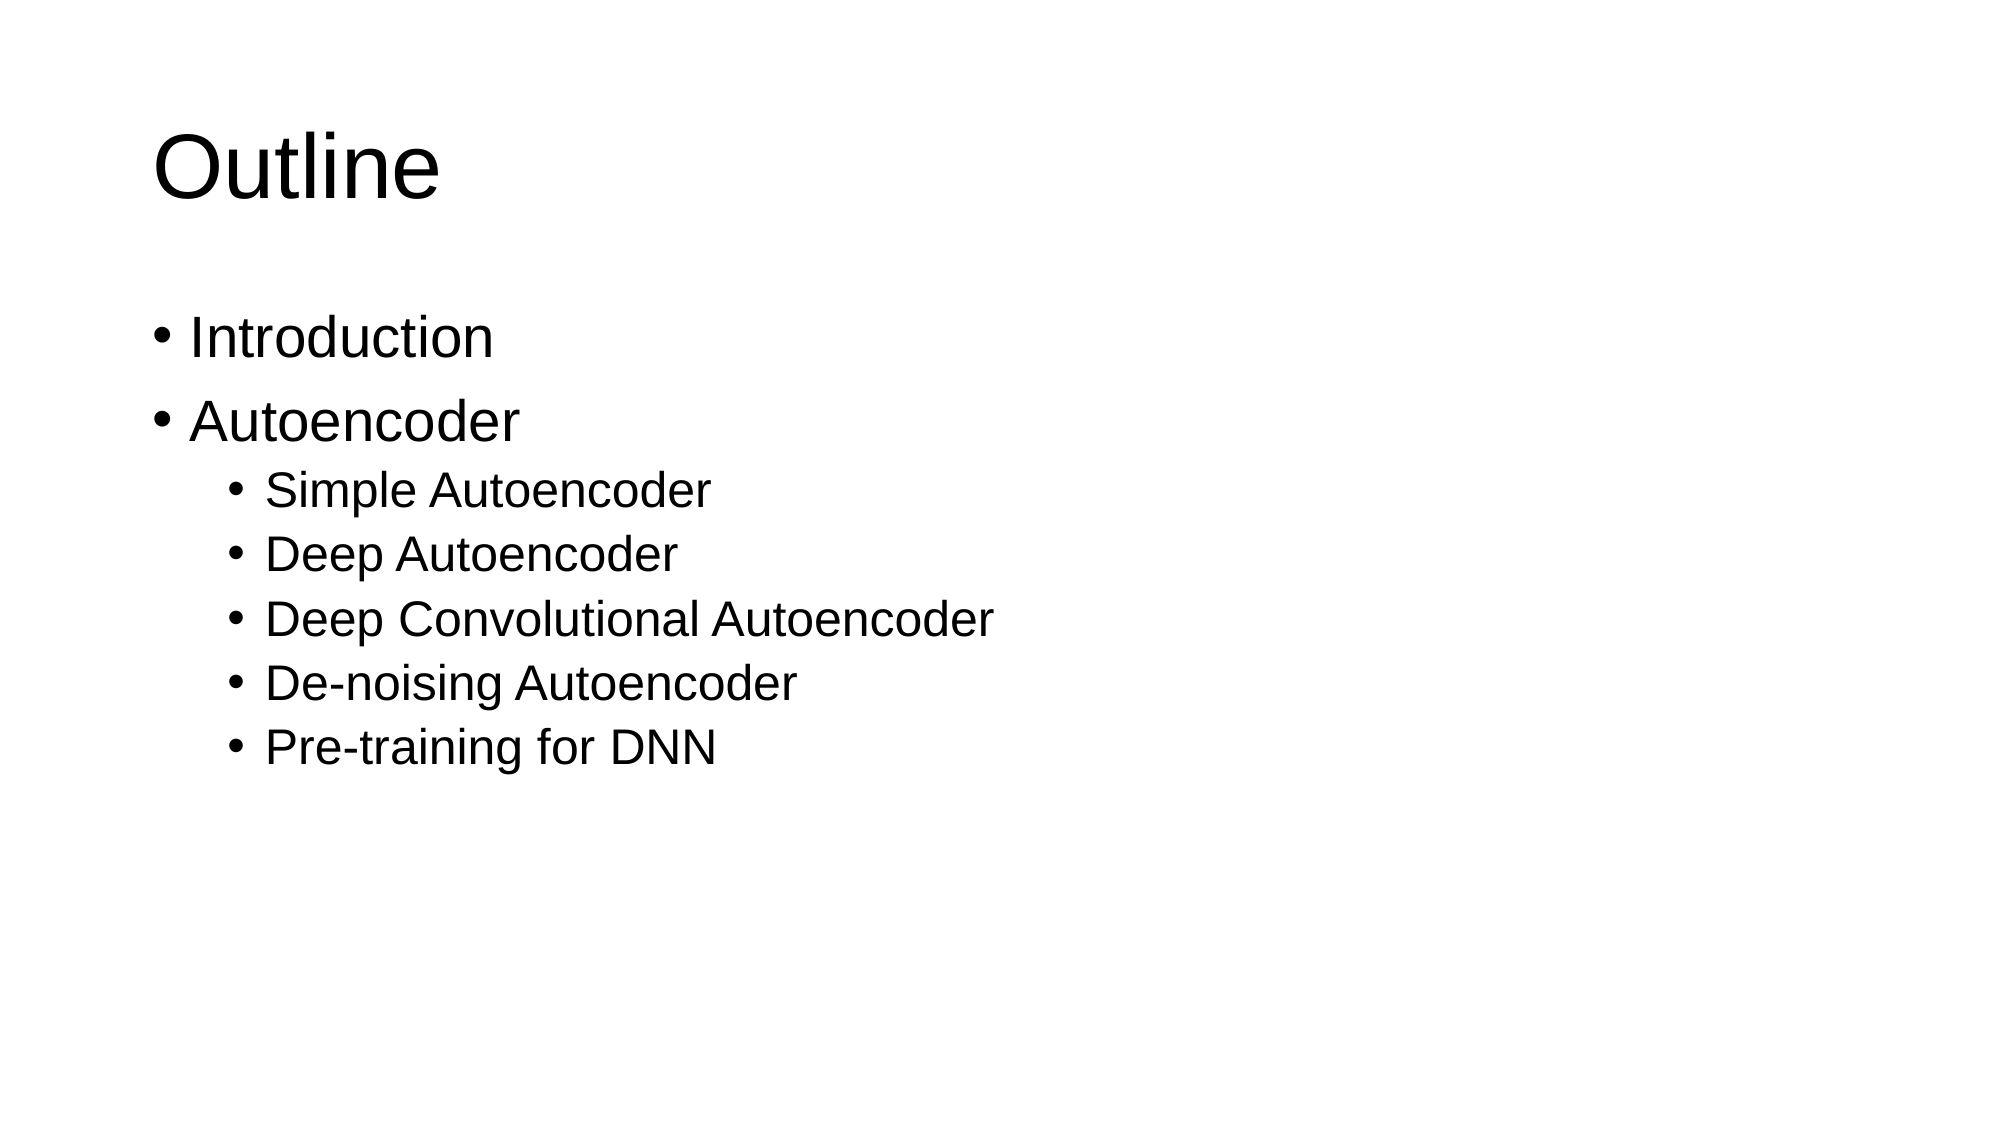

# Outline
Introduction
Autoencoder
Simple Autoencoder
Deep Autoencoder
Deep Convolutional Autoencoder
De-noising Autoencoder
Pre-training for DNN